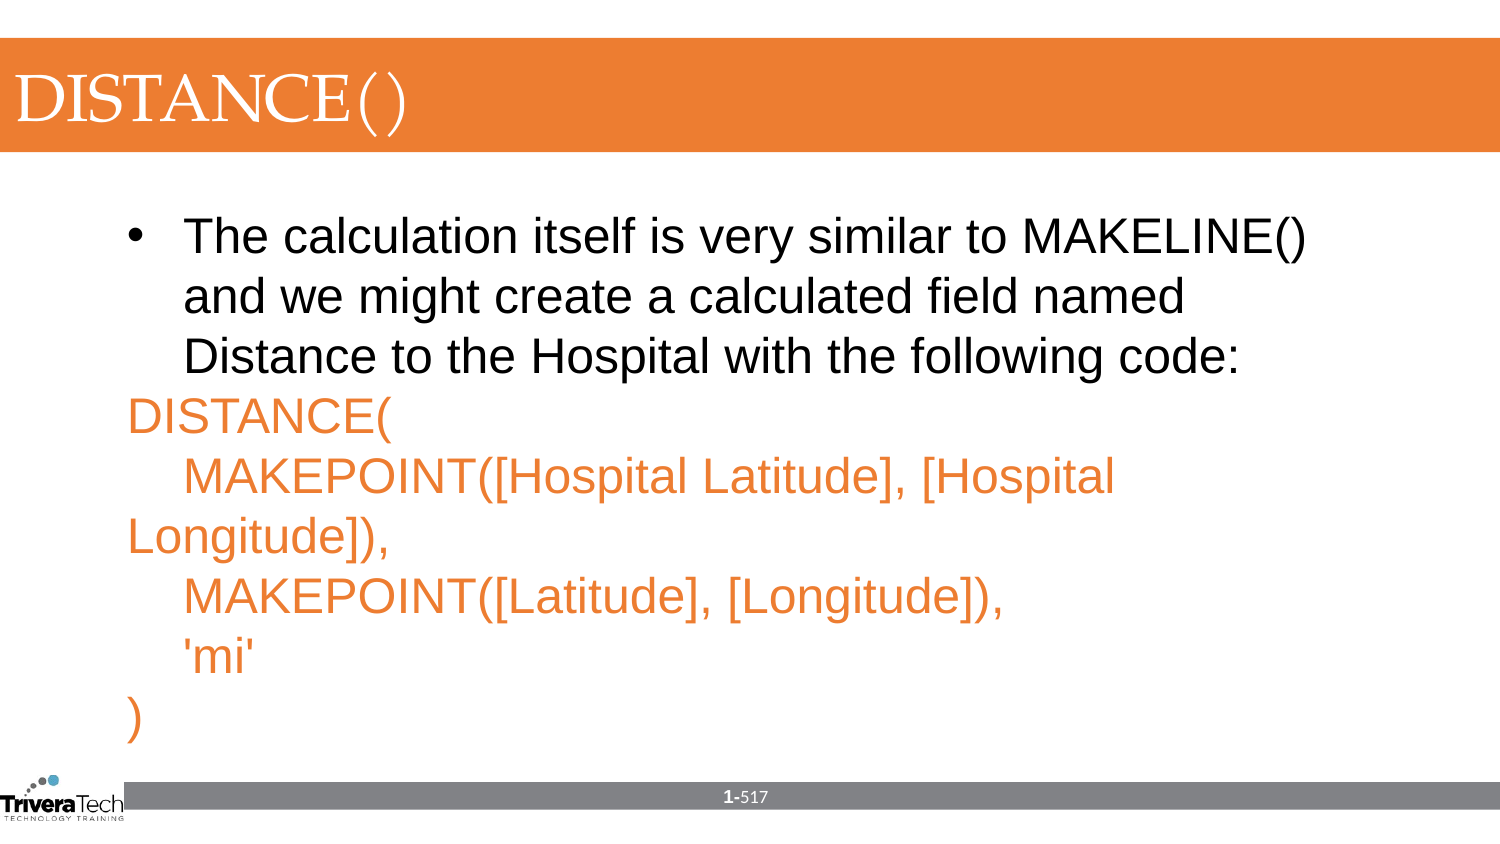

DISTANCE()
The calculation itself is very similar to MAKELINE() and we might create a calculated field named Distance to the Hospital with the following code:
DISTANCE(
    MAKEPOINT([Hospital Latitude], [Hospital Longitude]),
    MAKEPOINT([Latitude], [Longitude]),
    'mi'
)
1-517